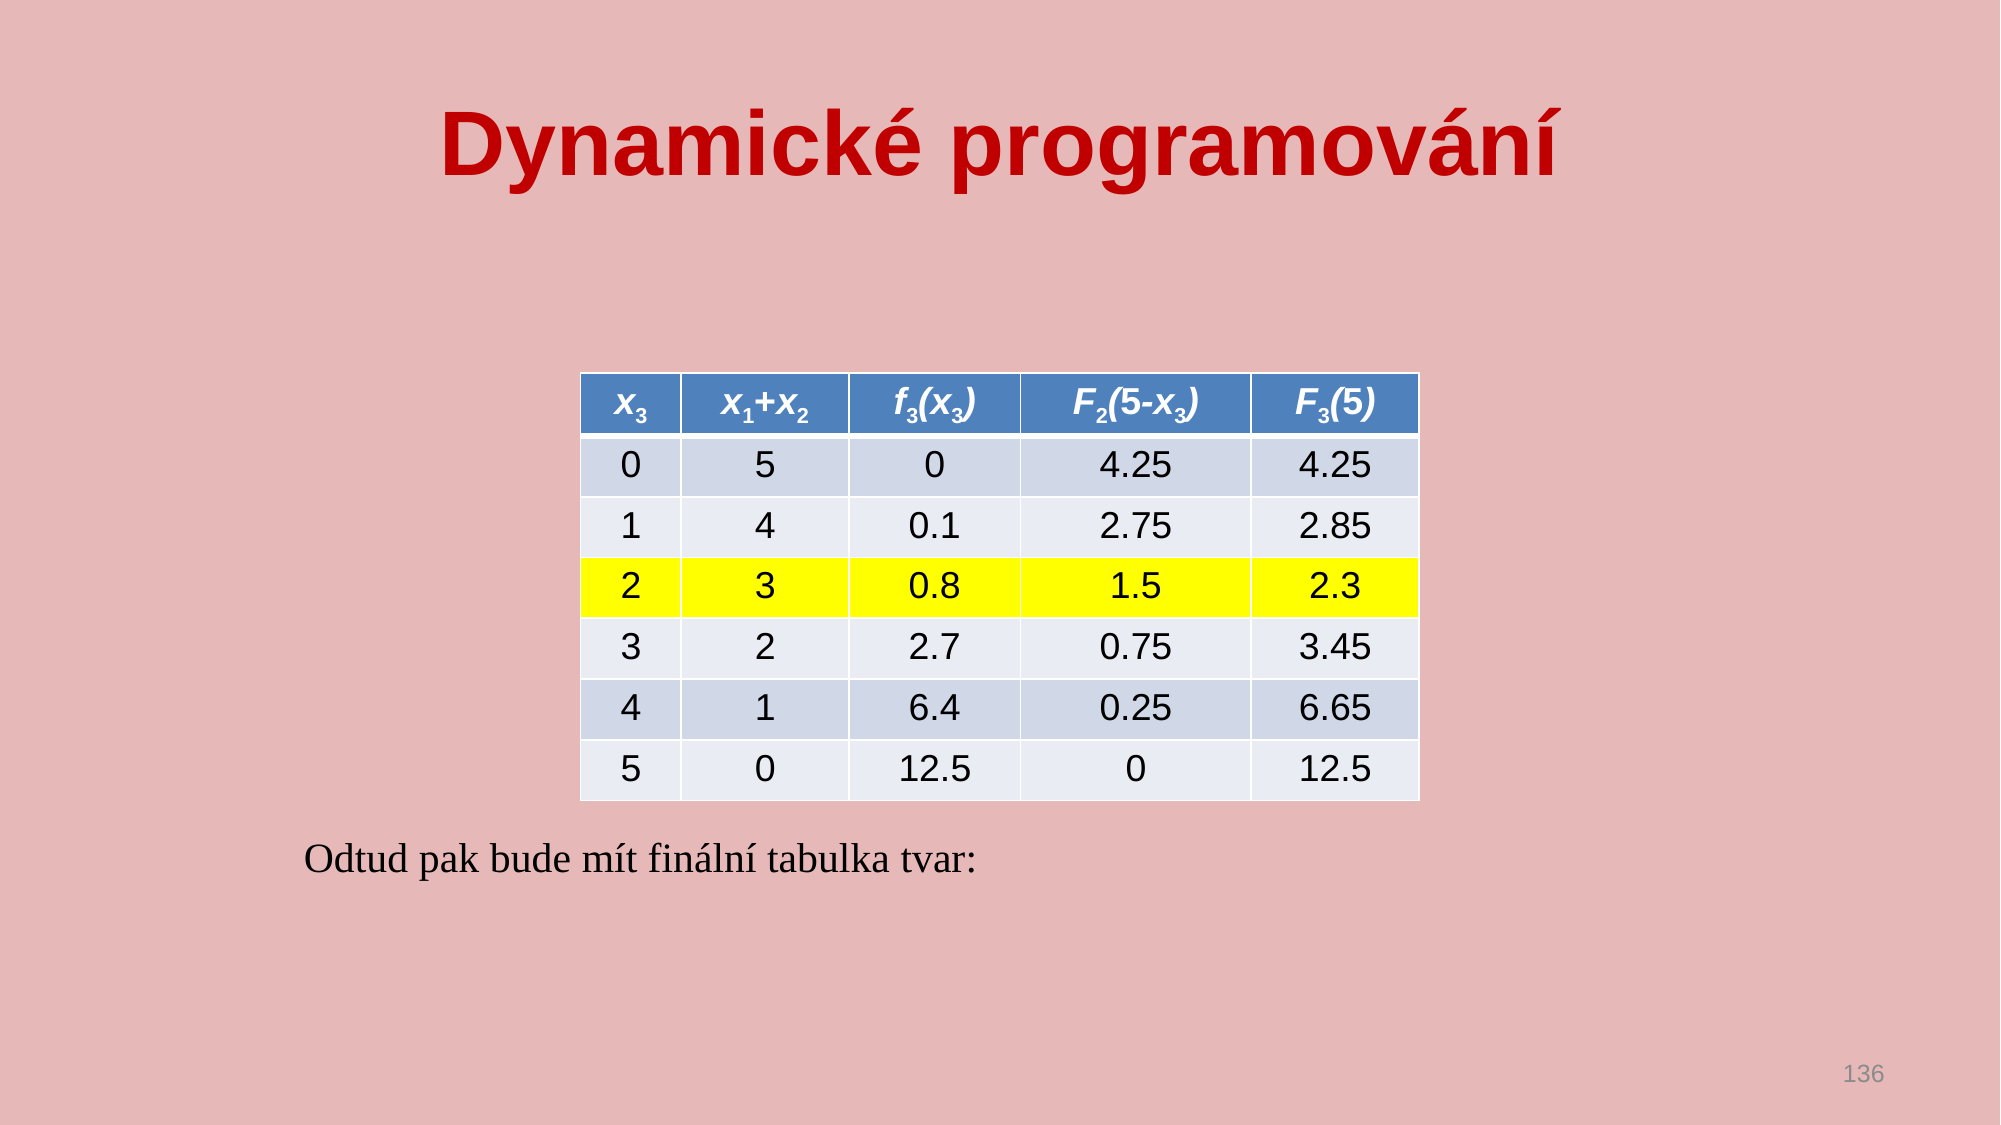

# Dynamické programování

Odtud pak bude mít finální tabulka tvar:
| x3 | x1+x2 | f3(x3) | F2(5-x3) | F3(5) |
| --- | --- | --- | --- | --- |
| 0 | 5 | 0 | 4.25 | 4.25 |
| 1 | 4 | 0.1 | 2.75 | 2.85 |
| 2 | 3 | 0.8 | 1.5 | 2.3 |
| 3 | 2 | 2.7 | 0.75 | 3.45 |
| 4 | 1 | 6.4 | 0.25 | 6.65 |
| 5 | 0 | 12.5 | 0 | 12.5 |
136